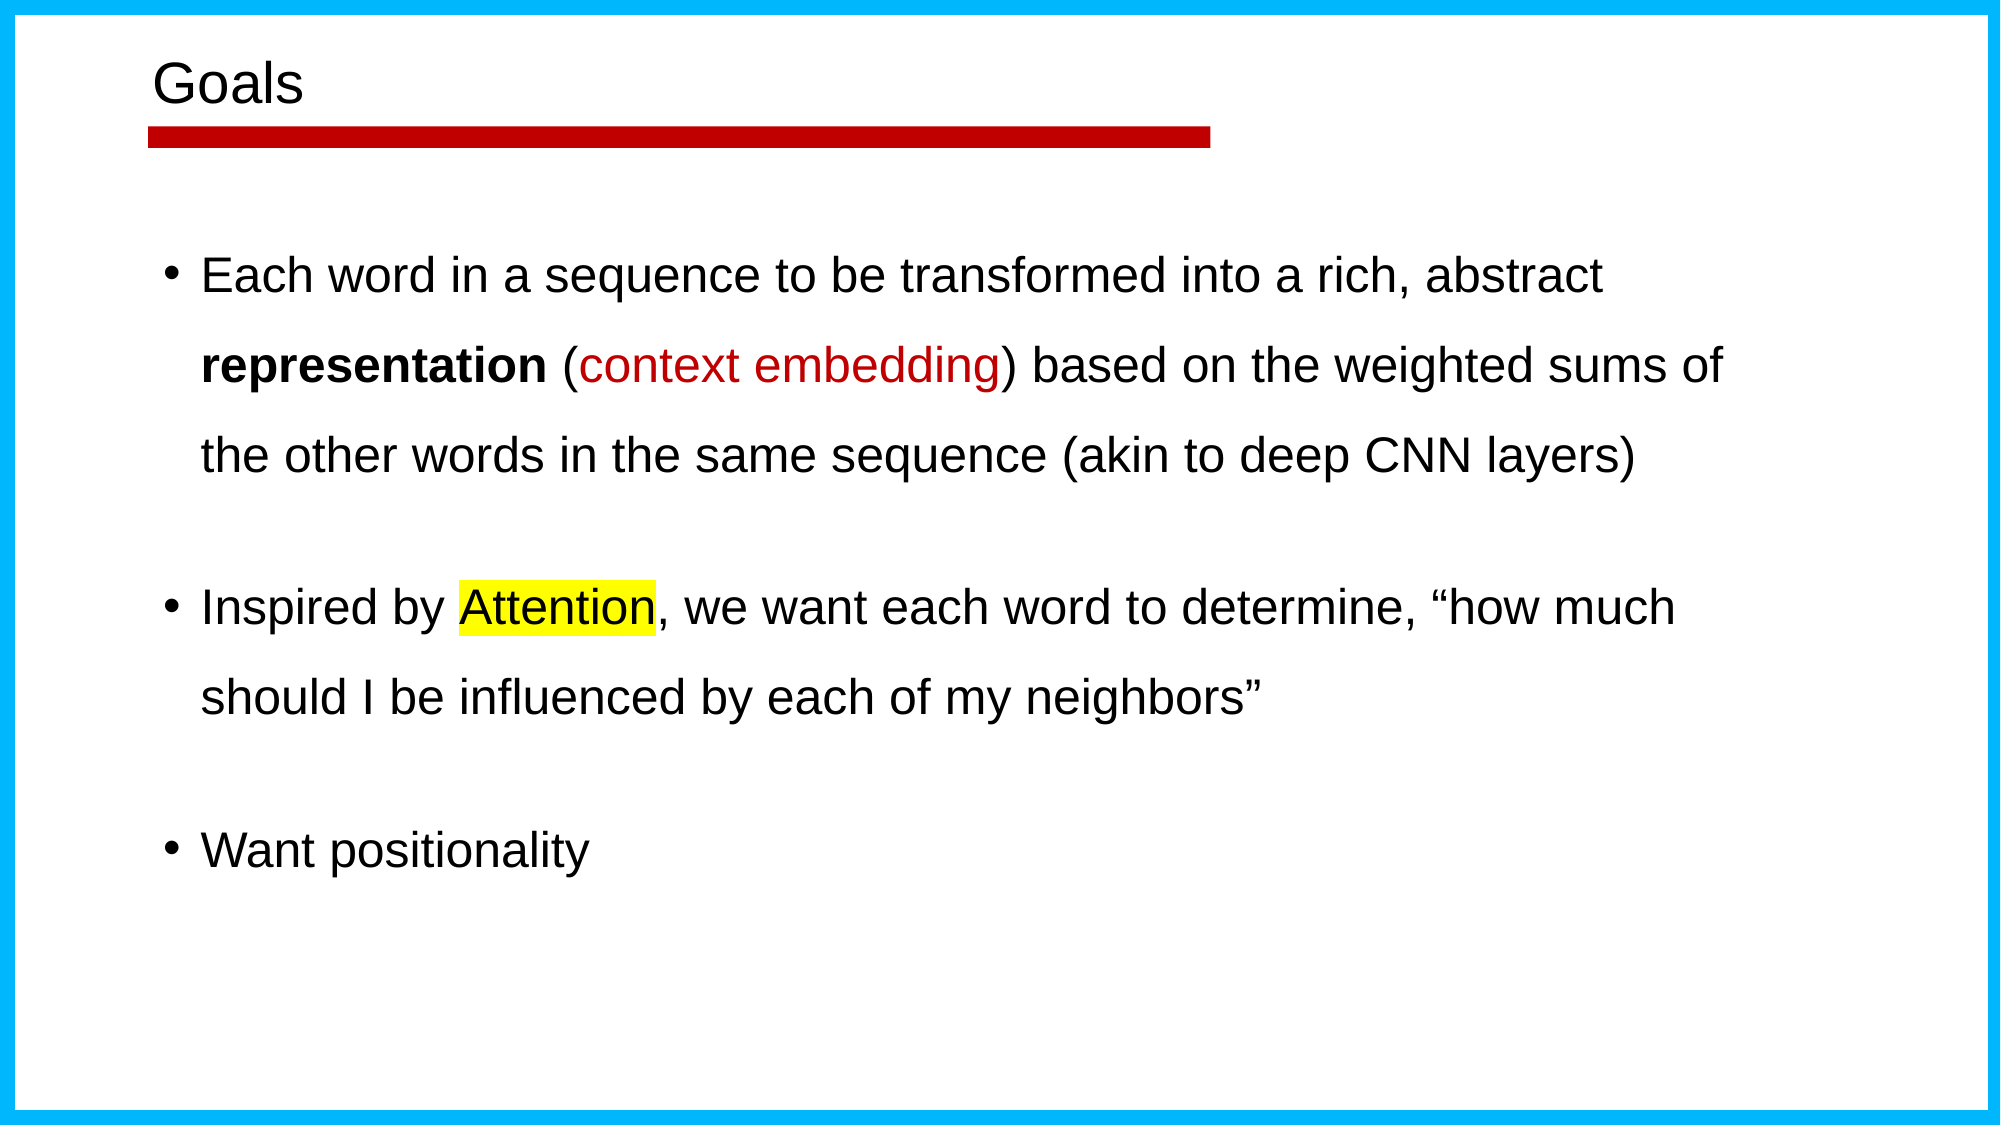

# Goals

Each word in a sequence to be transformed into a rich, abstract representation (context embedding) based on the weighted sums of the other words in the same sequence (akin to deep CNN layers)
Inspired by Attention, we want each word to determine, “how much should I be influenced by each of my neighbors”
Want positionality